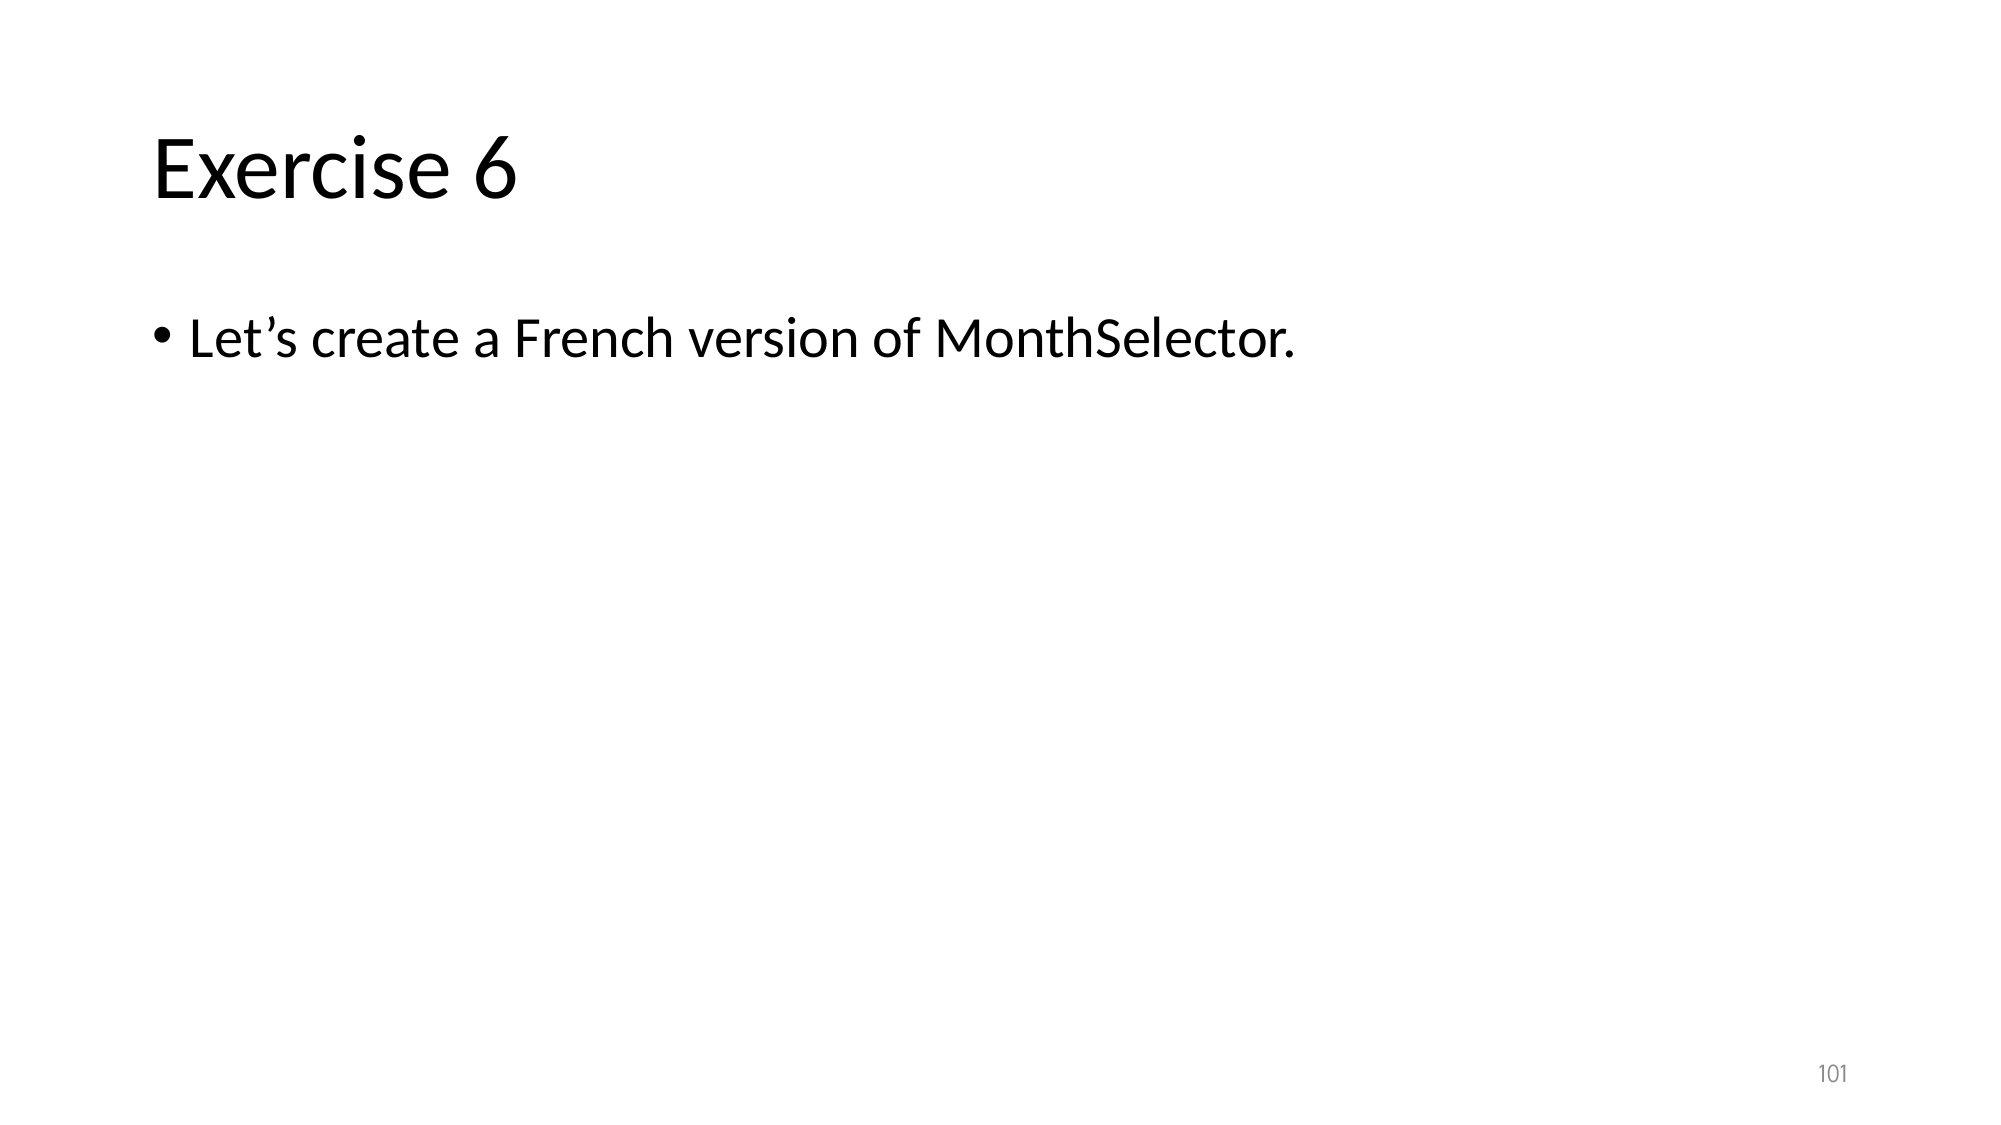

# Exercise 6
Let’s create a French version of MonthSelector.
101